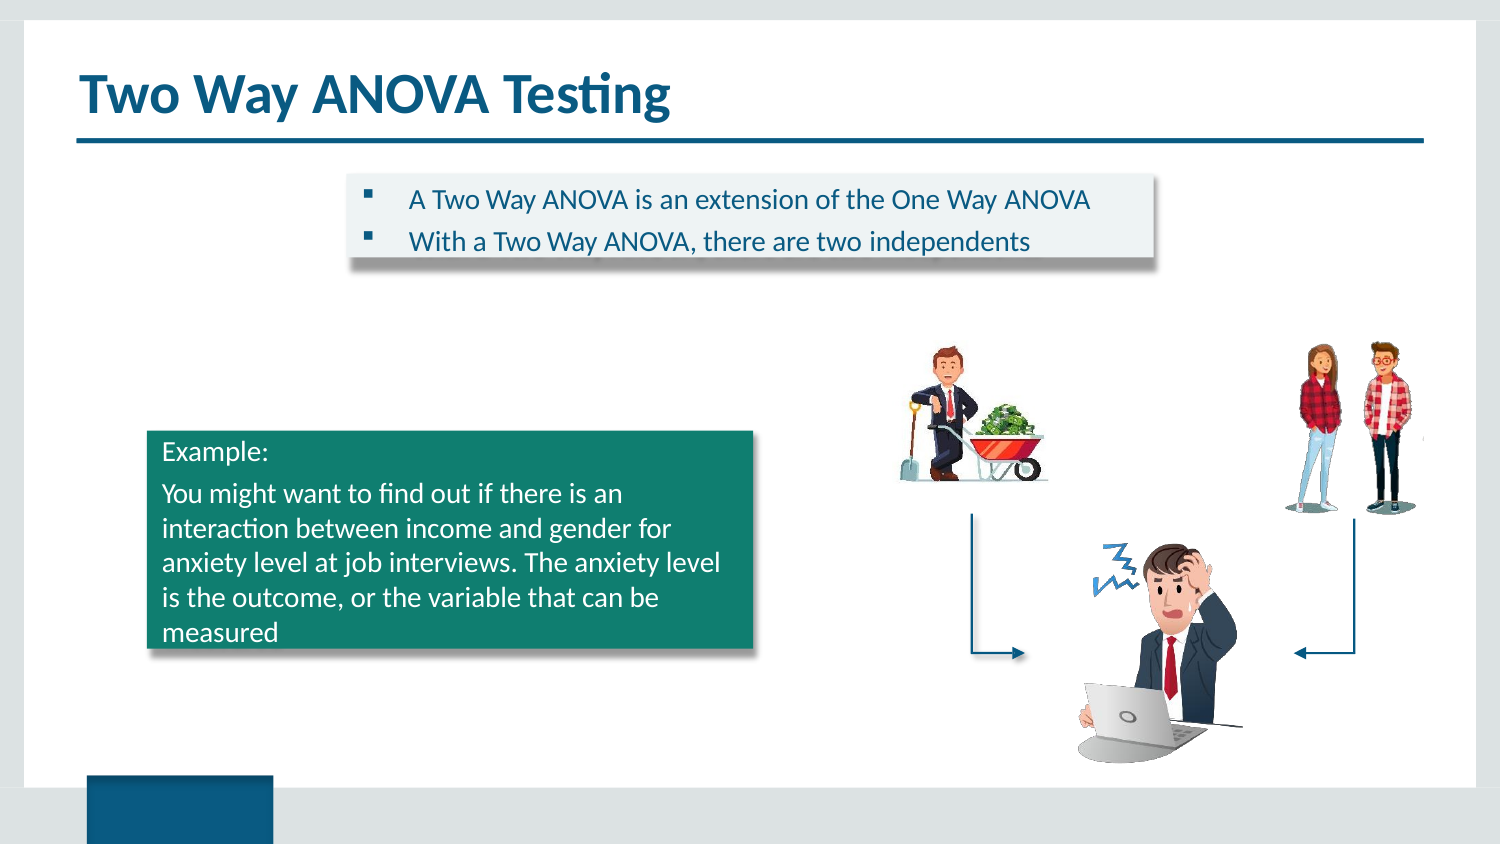

# Two Way ANOVA Testing

A Two Way ANOVA is an extension of the One Way ANOVA
With a Two Way ANOVA, there are two independents

Example:
You might want to find out if there is an  interaction between income and gender for  anxiety level at job interviews. The anxiety level  is the outcome, or the variable that can be  measured